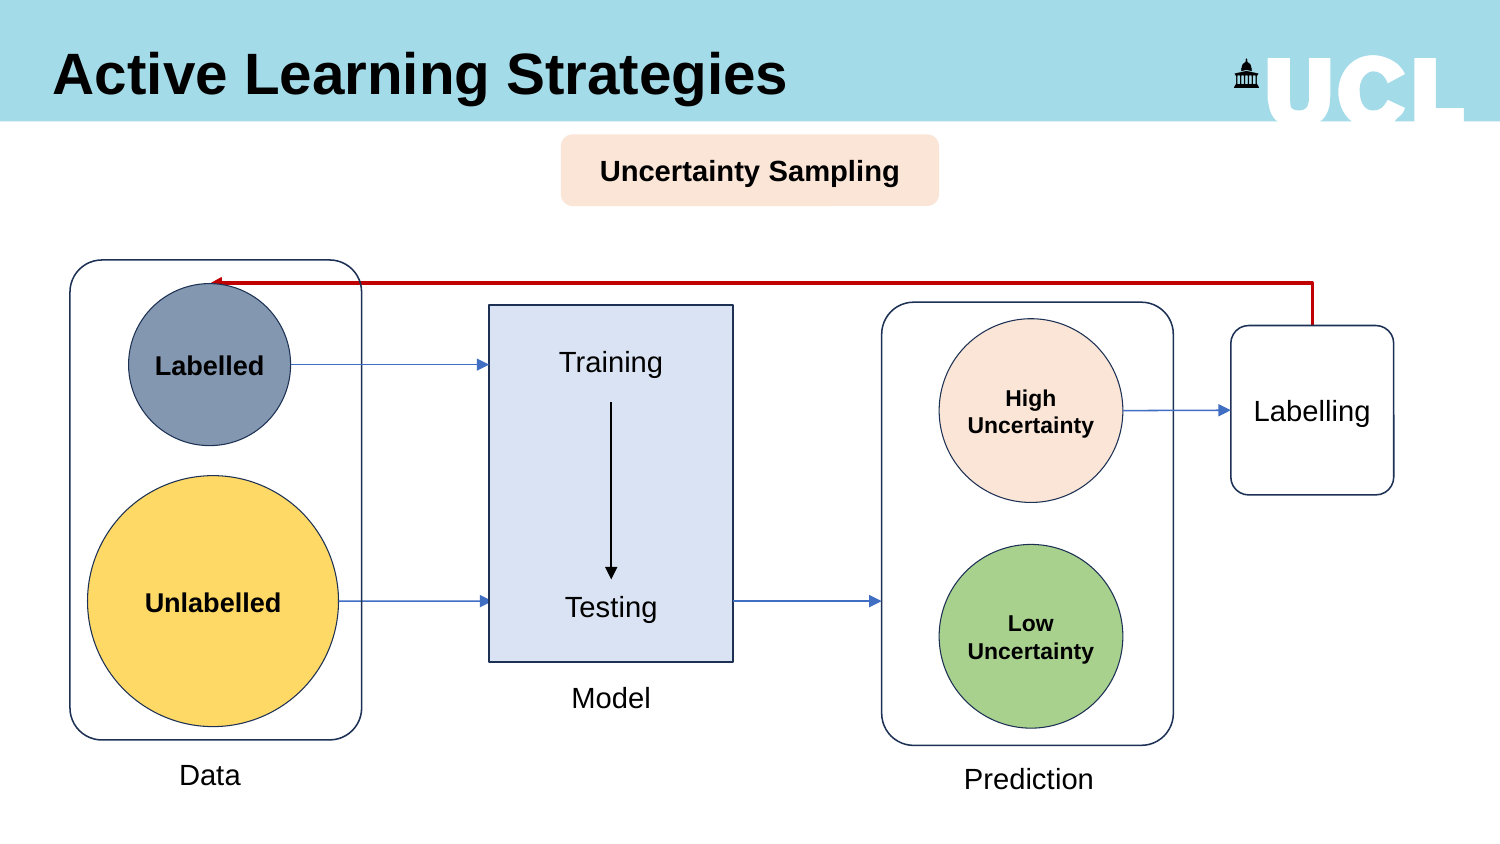

Active Learning Strategies
Uncertainty Sampling

Labelled
Training

Testing
Model
Data

Prediction
High Uncertainty
Labelling
Unlabelled
Low Uncertainty